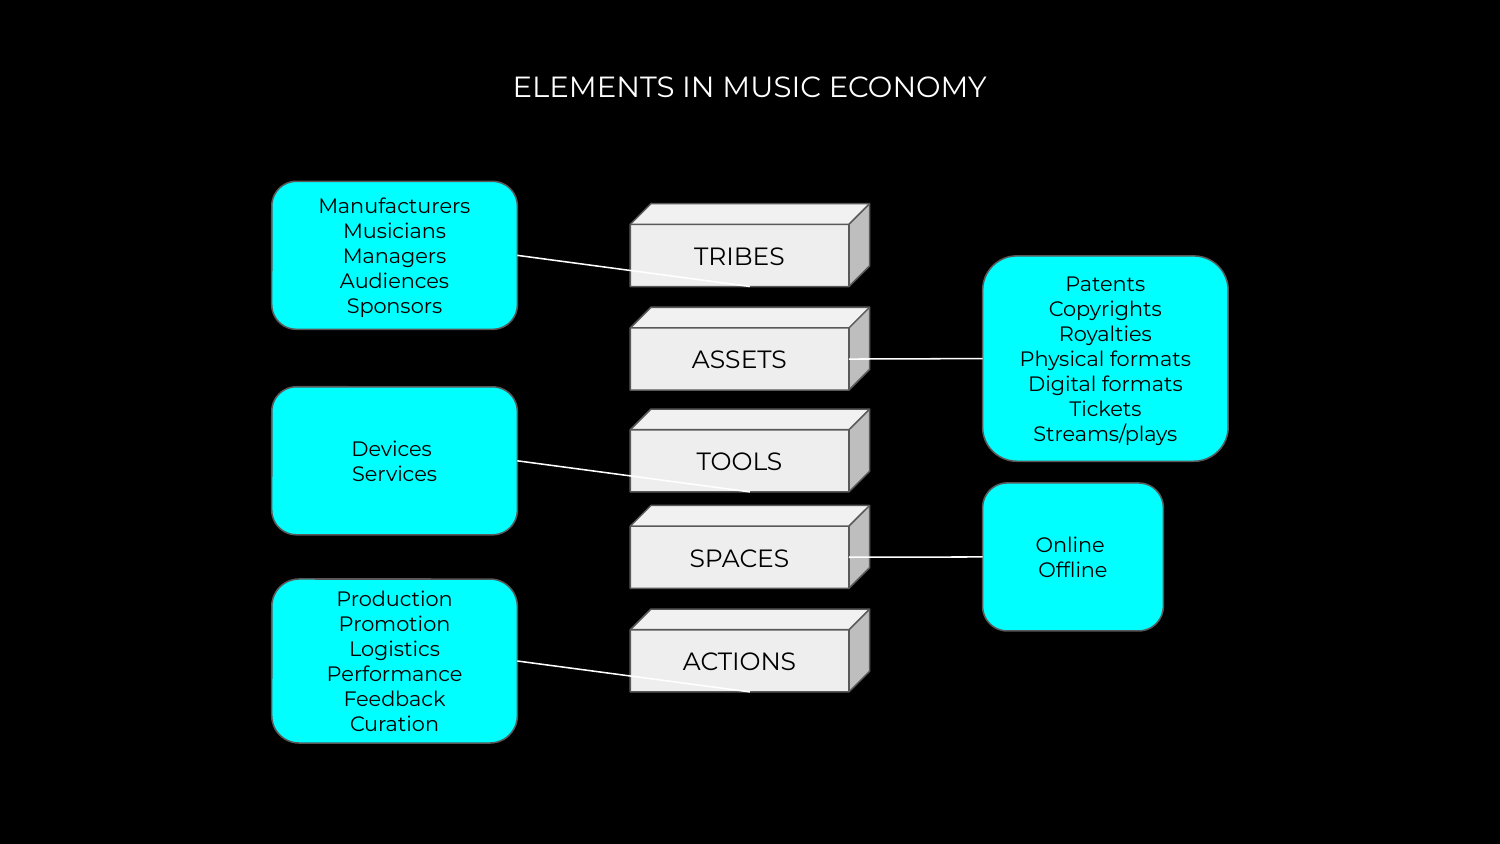

ELEMENTS IN MUSIC ECONOMY
Manufacturers Musicians
Managers Audiences
Sponsors
TRIBES
Patents
Copyrights Royalties
Physical formats
Digital formats Tickets
Streams/plays
ASSETS
Devices
Services
TOOLS
Online
Offline
SPACES
Production
Promotion
Logistics
Performance
Feedback
Curation
ACTIONS